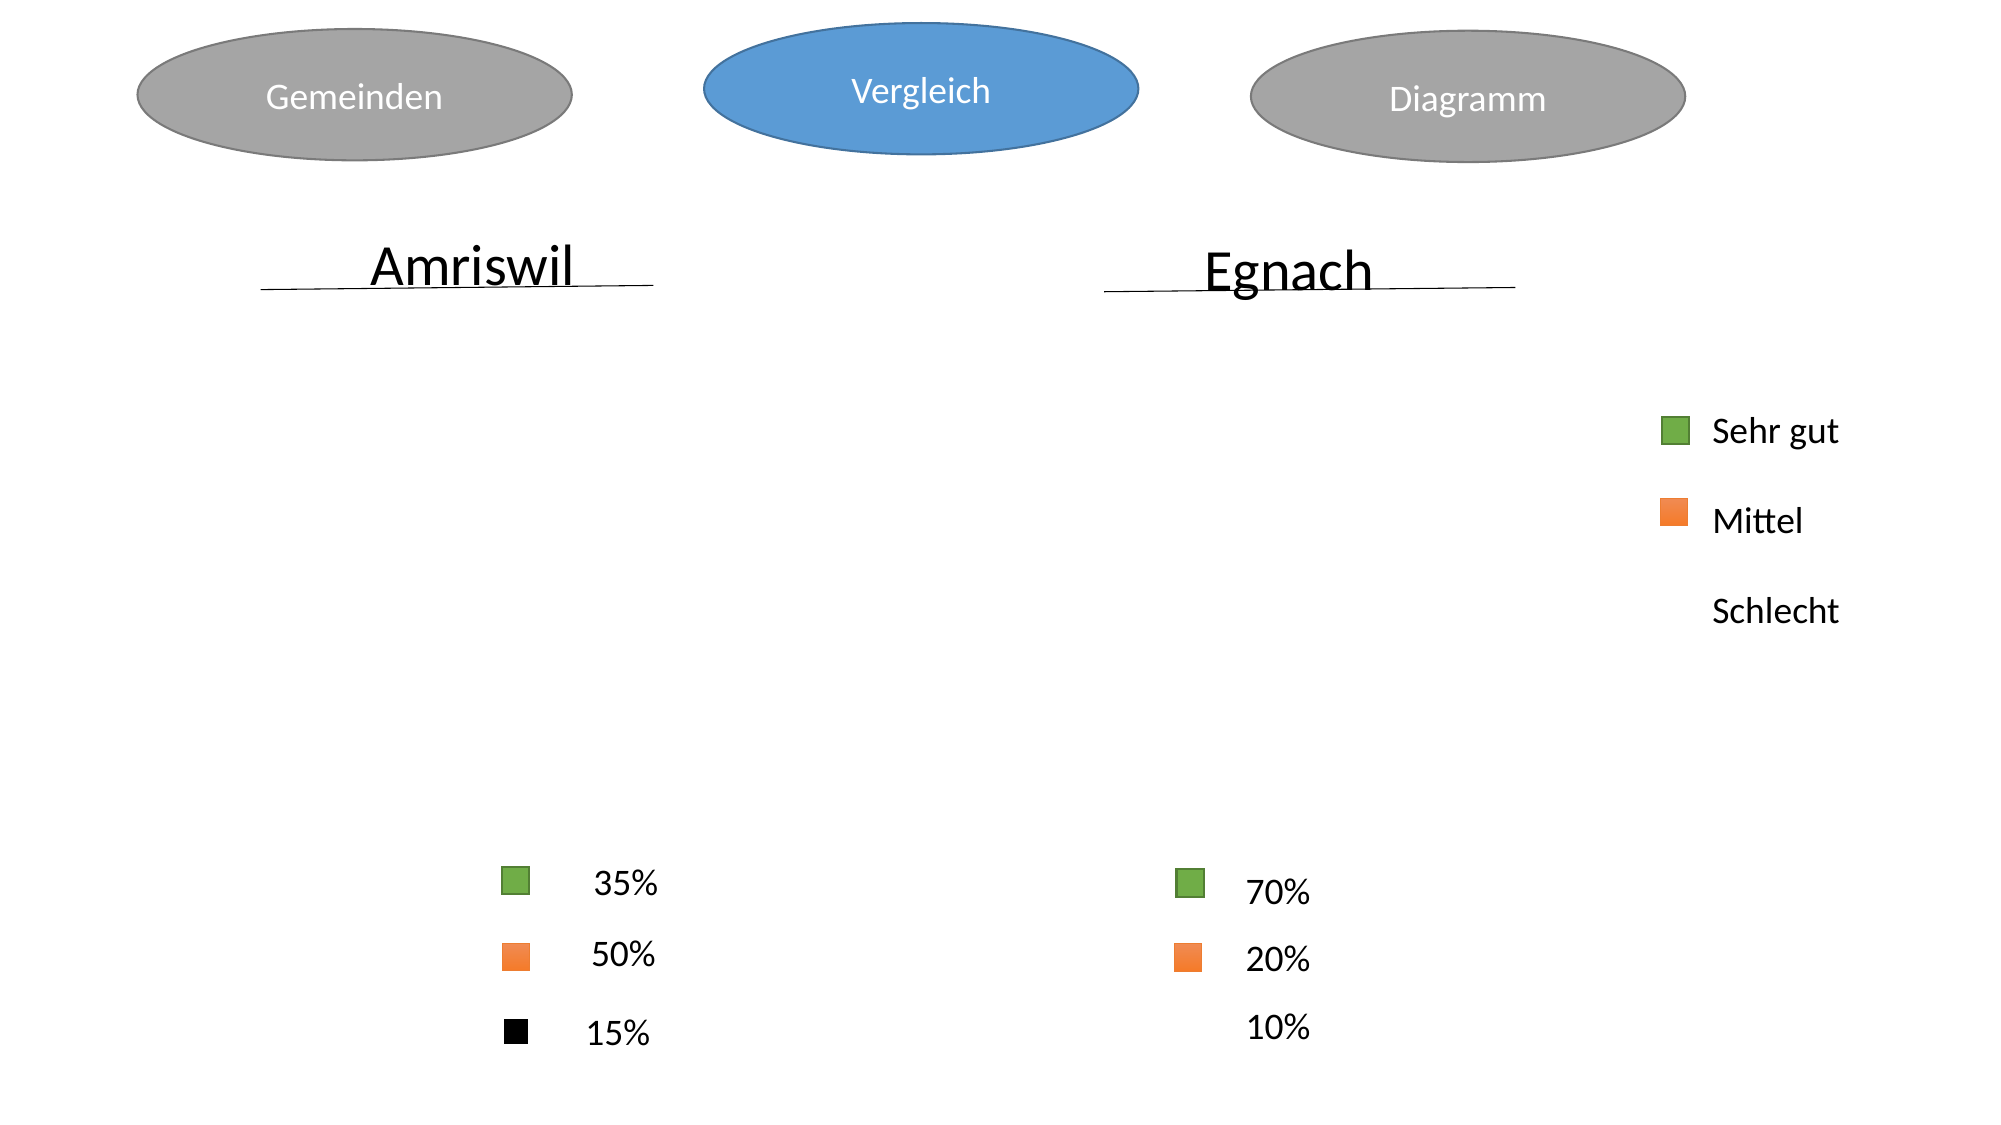

Vergleich
Gemeinden
Diagramm
Amriswil
Egnach
Sehr gut
Mittel
Schlecht

70%
20%
10%
35%

50%

15%